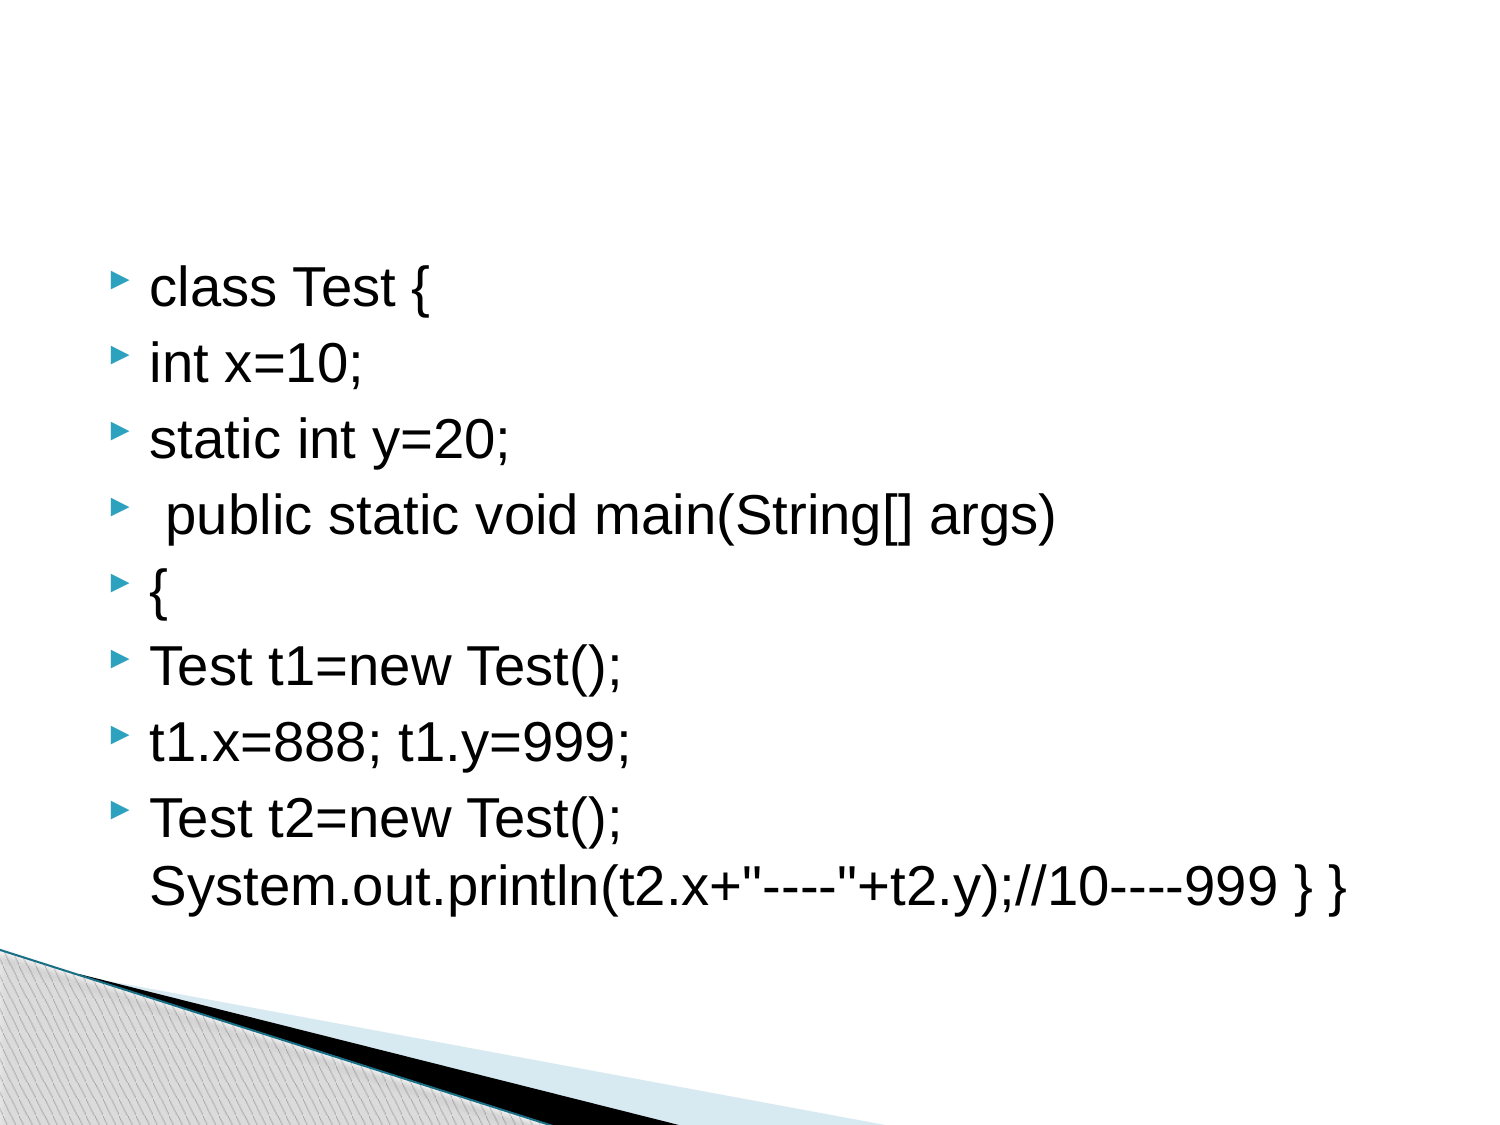

#
class Test {
int x=10;
static int y=20;
 public static void main(String[] args)
{
Test t1=new Test();
t1.x=888; t1.y=999;
Test t2=new Test(); System.out.println(t2.x+"----"+t2.y);//10----999 } }